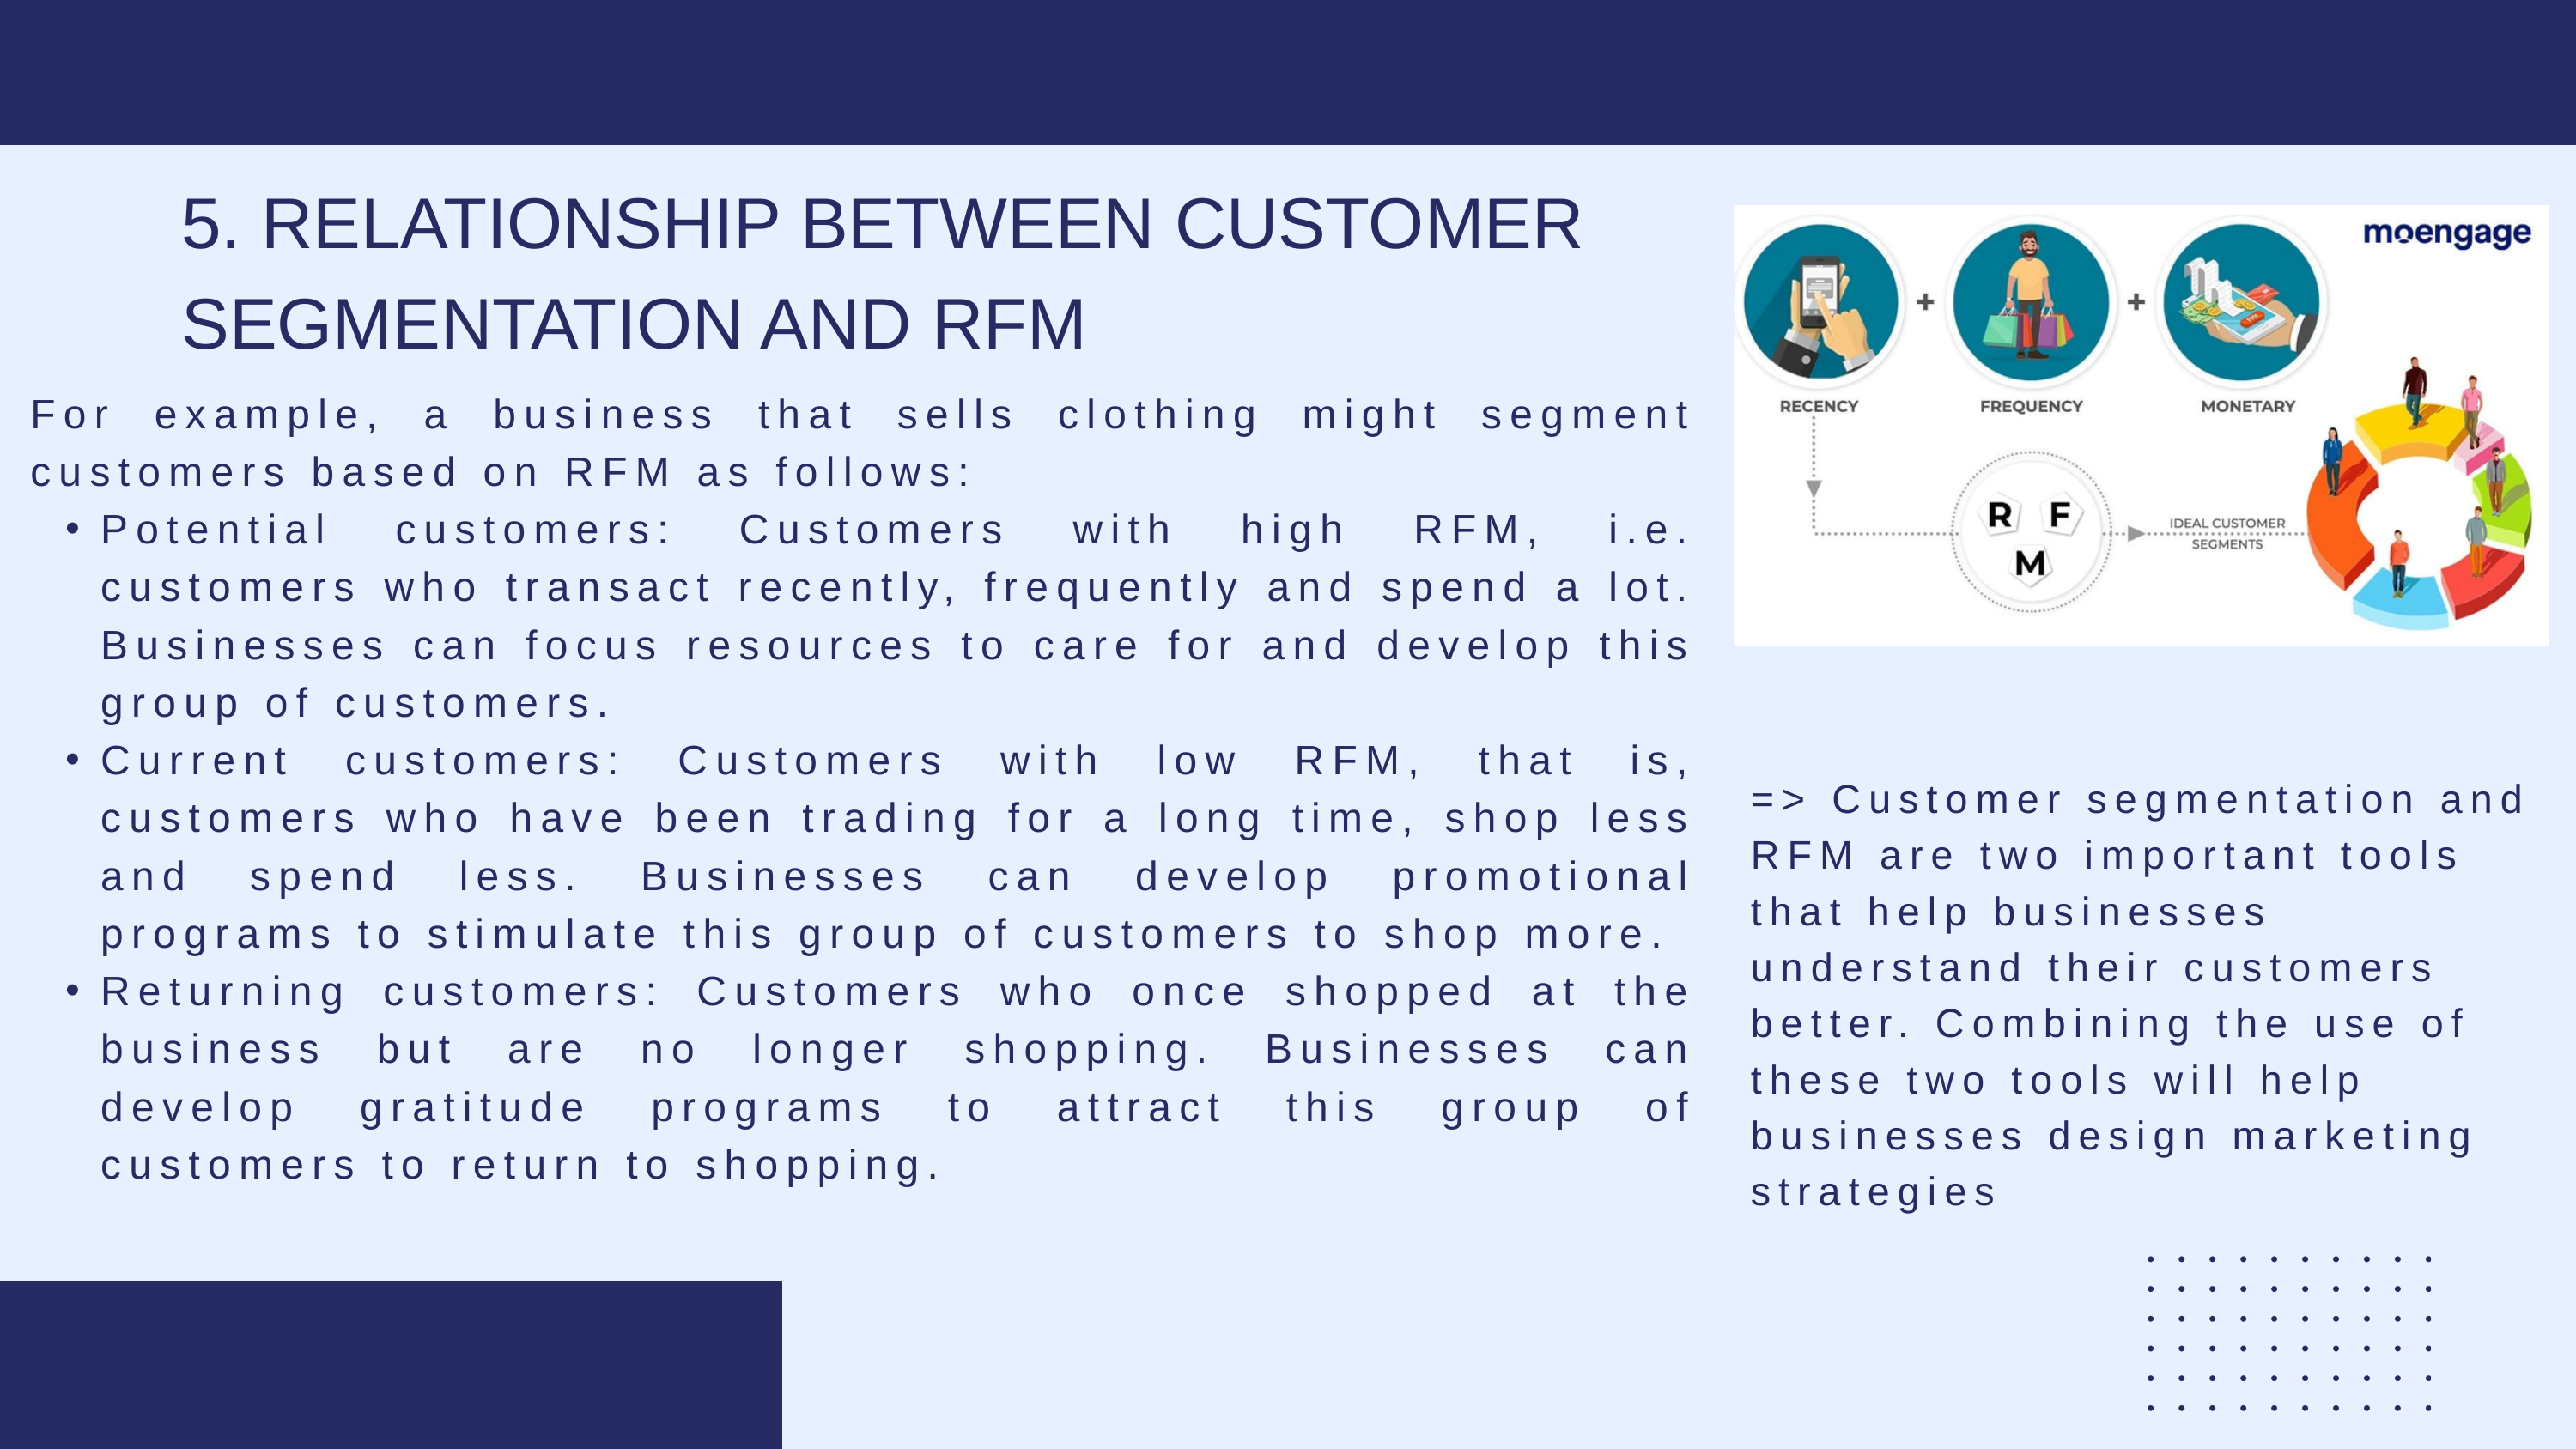

5. RELATIONSHIP BETWEEN CUSTOMER SEGMENTATION AND RFM

For example, a business that sells clothing might segment customers based on RFM as follows:
Potential customers: Customers with high RFM, i.e. customers who transact recently, frequently and spend a lot. Businesses can focus resources to care for and develop this group of customers.
Current customers: Customers with low RFM, that is, customers who have been trading for a long time, shop less and spend less. Businesses can develop promotional programs to stimulate this group of customers to shop more.
Returning customers: Customers who once shopped at the business but are no longer shopping. Businesses can develop gratitude programs to attract this group of customers to return to shopping.

=> Customer segmentation and RFM are two important tools that help businesses understand their customers better. Combining the use of these two tools will help businesses design marketing strategies